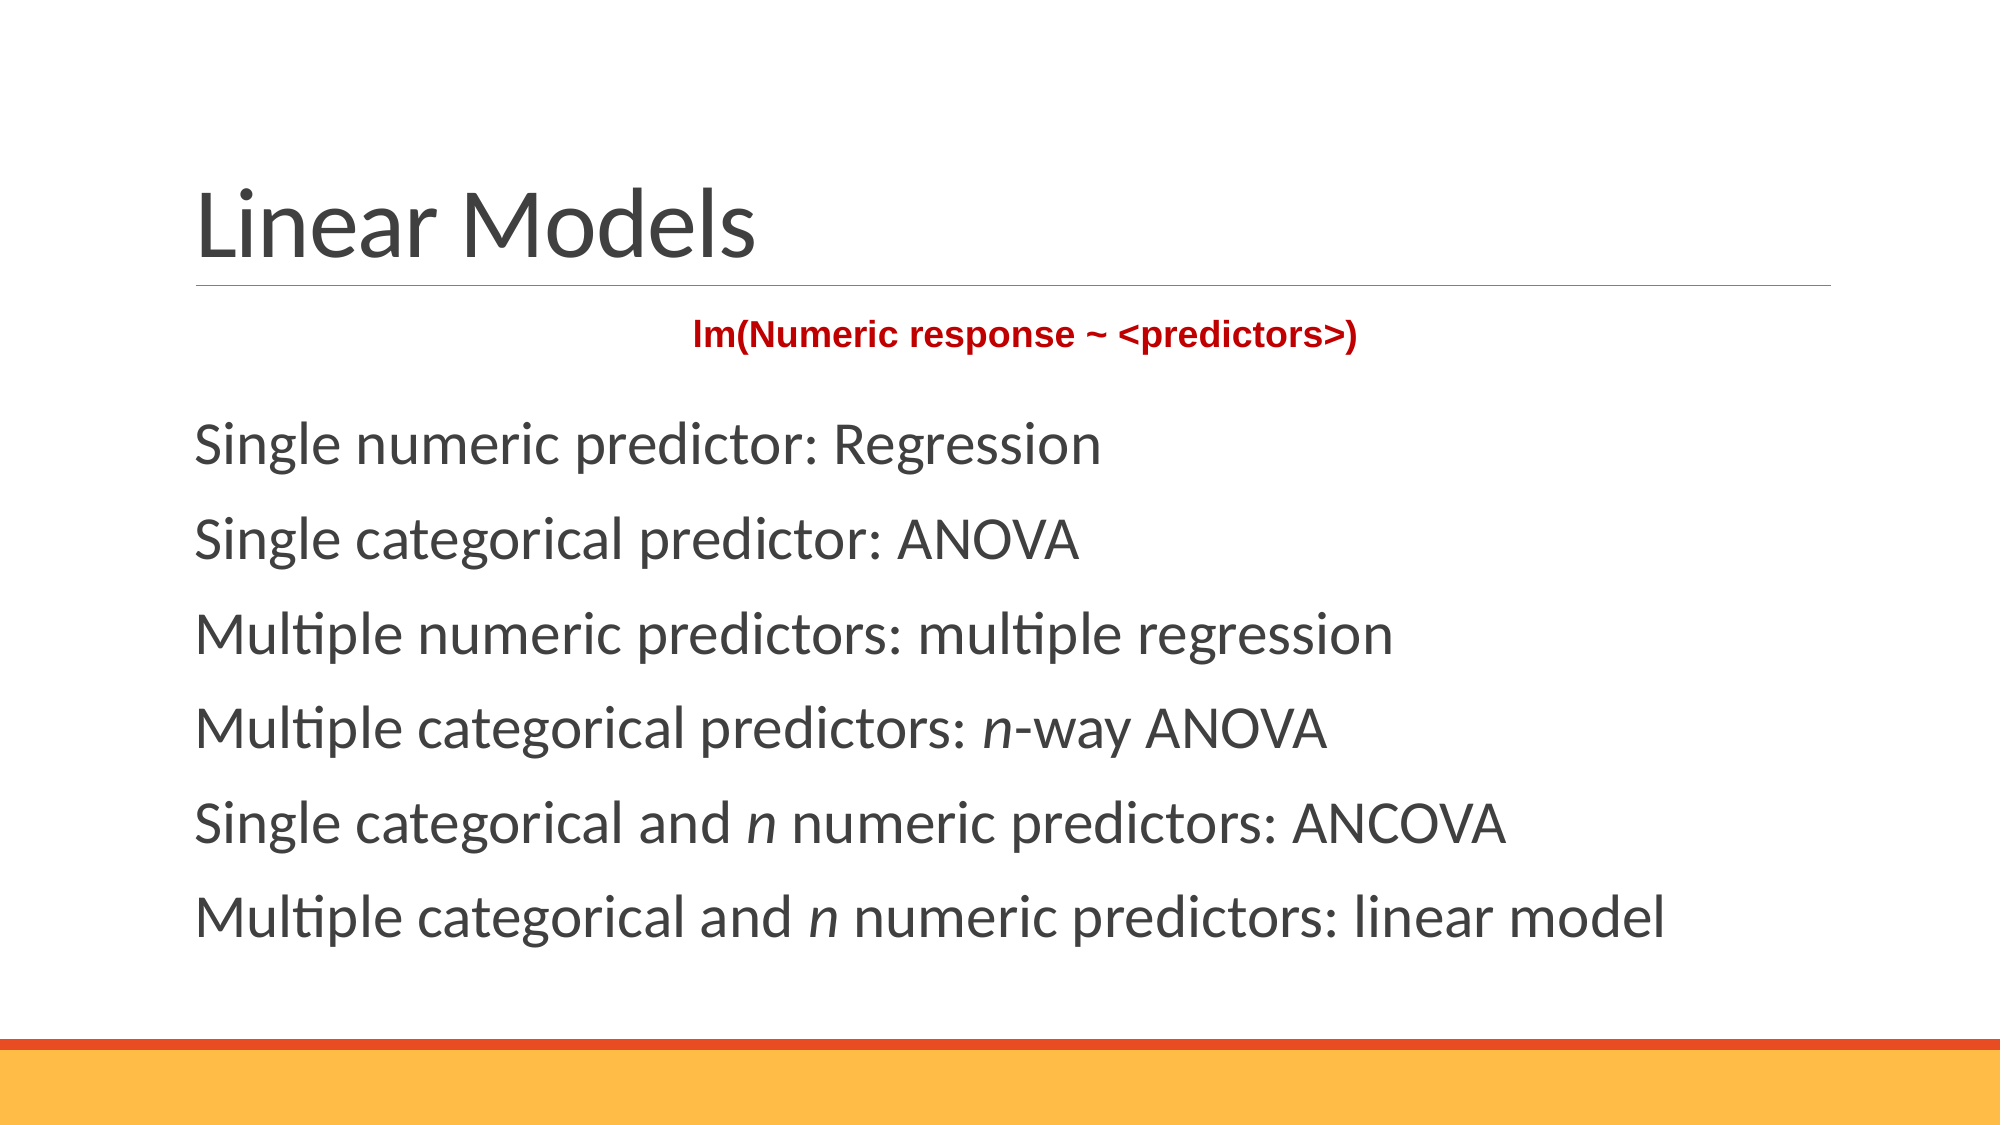

# Linear Models

Single numeric predictor: Regression
Single categorical predictor: ANOVA
Multiple numeric predictors: multiple regression
Multiple categorical predictors: n-way ANOVA
Single categorical and n numeric predictors: ANCOVA
Multiple categorical and n numeric predictors: linear model

lm(Numeric response ~ <predictors>)